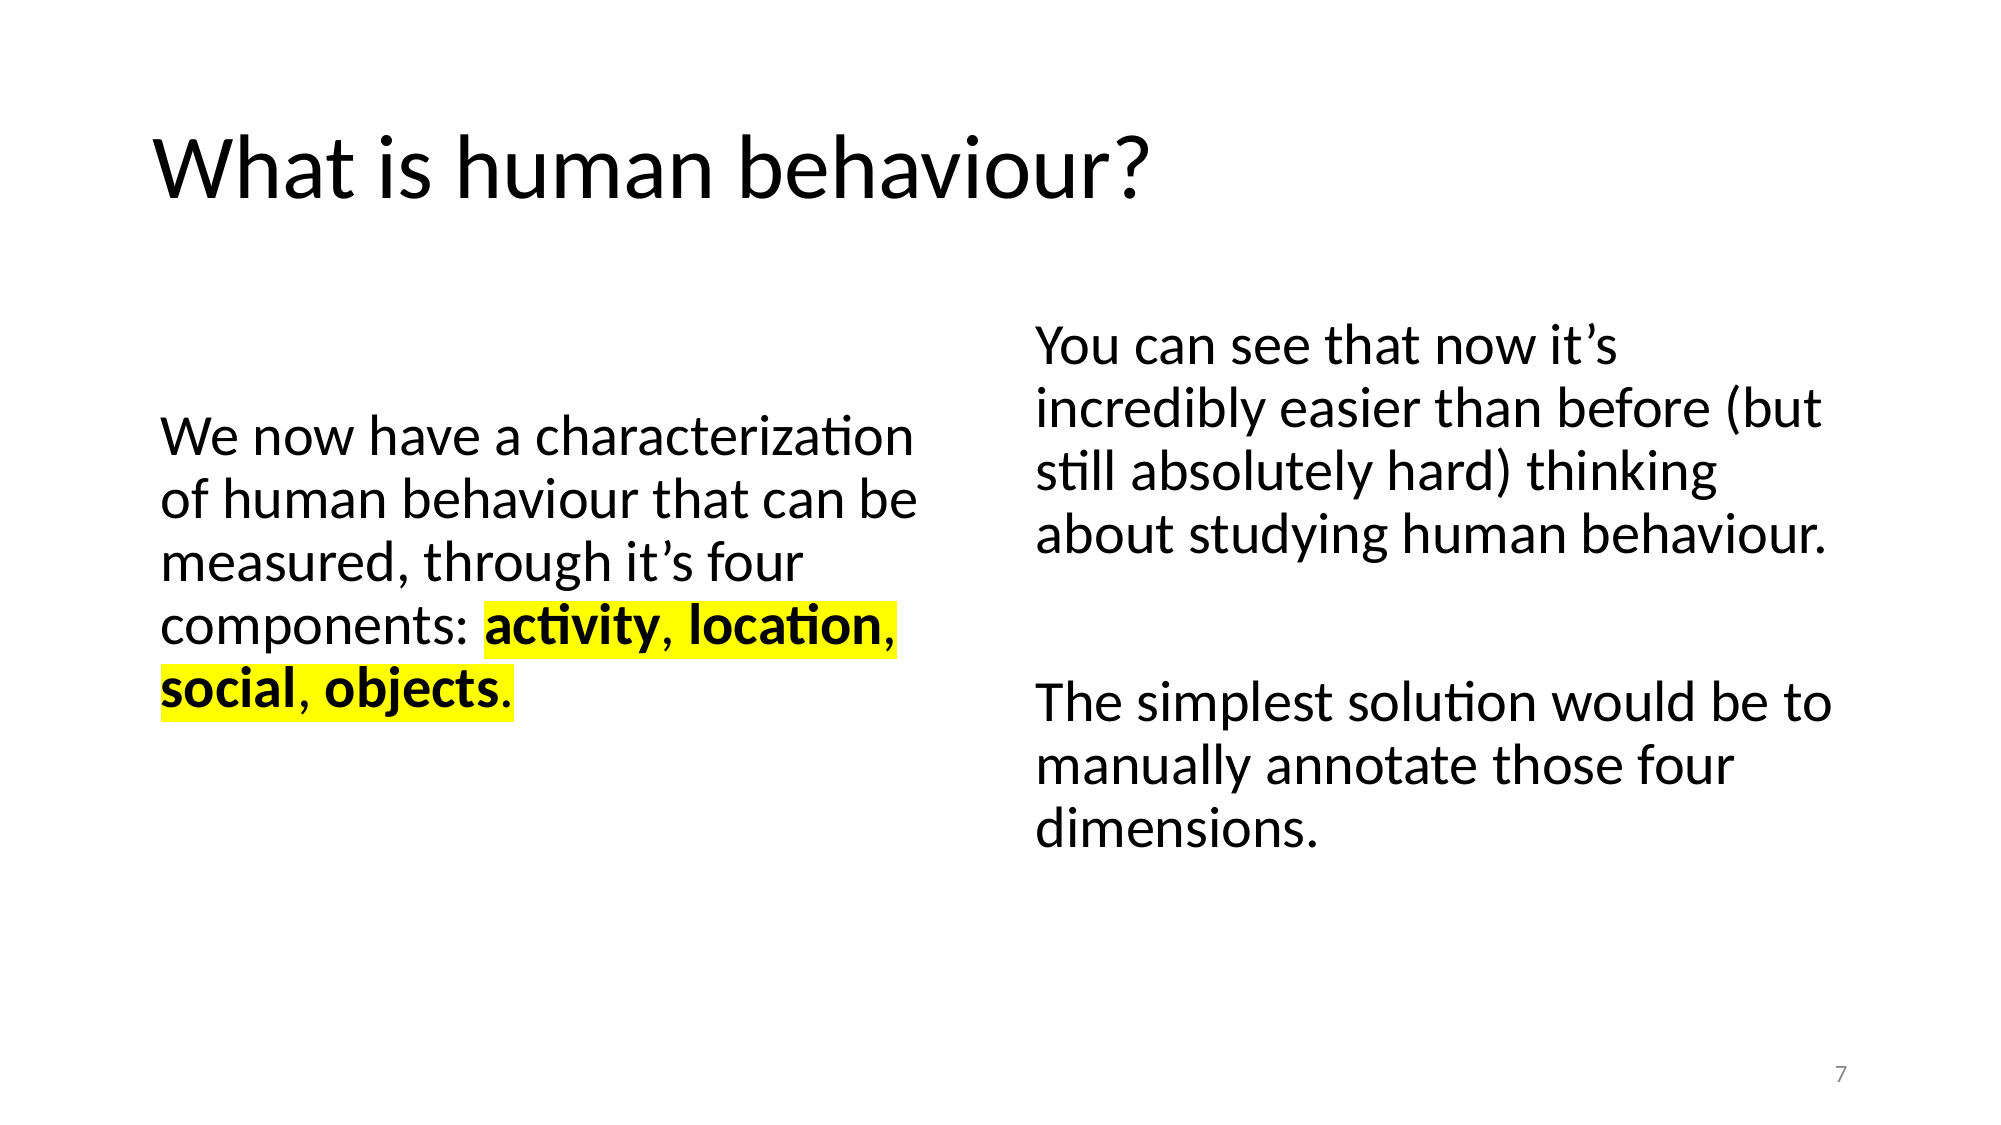

# What is human behaviour?

We now have a characterization of human behaviour that can be measured, through it’s four components: activity, location, social, objects.
You can see that now it’s incredibly easier than before (but still absolutely hard) thinking about studying human behaviour.

The simplest solution would be to manually annotate those four dimensions.
7